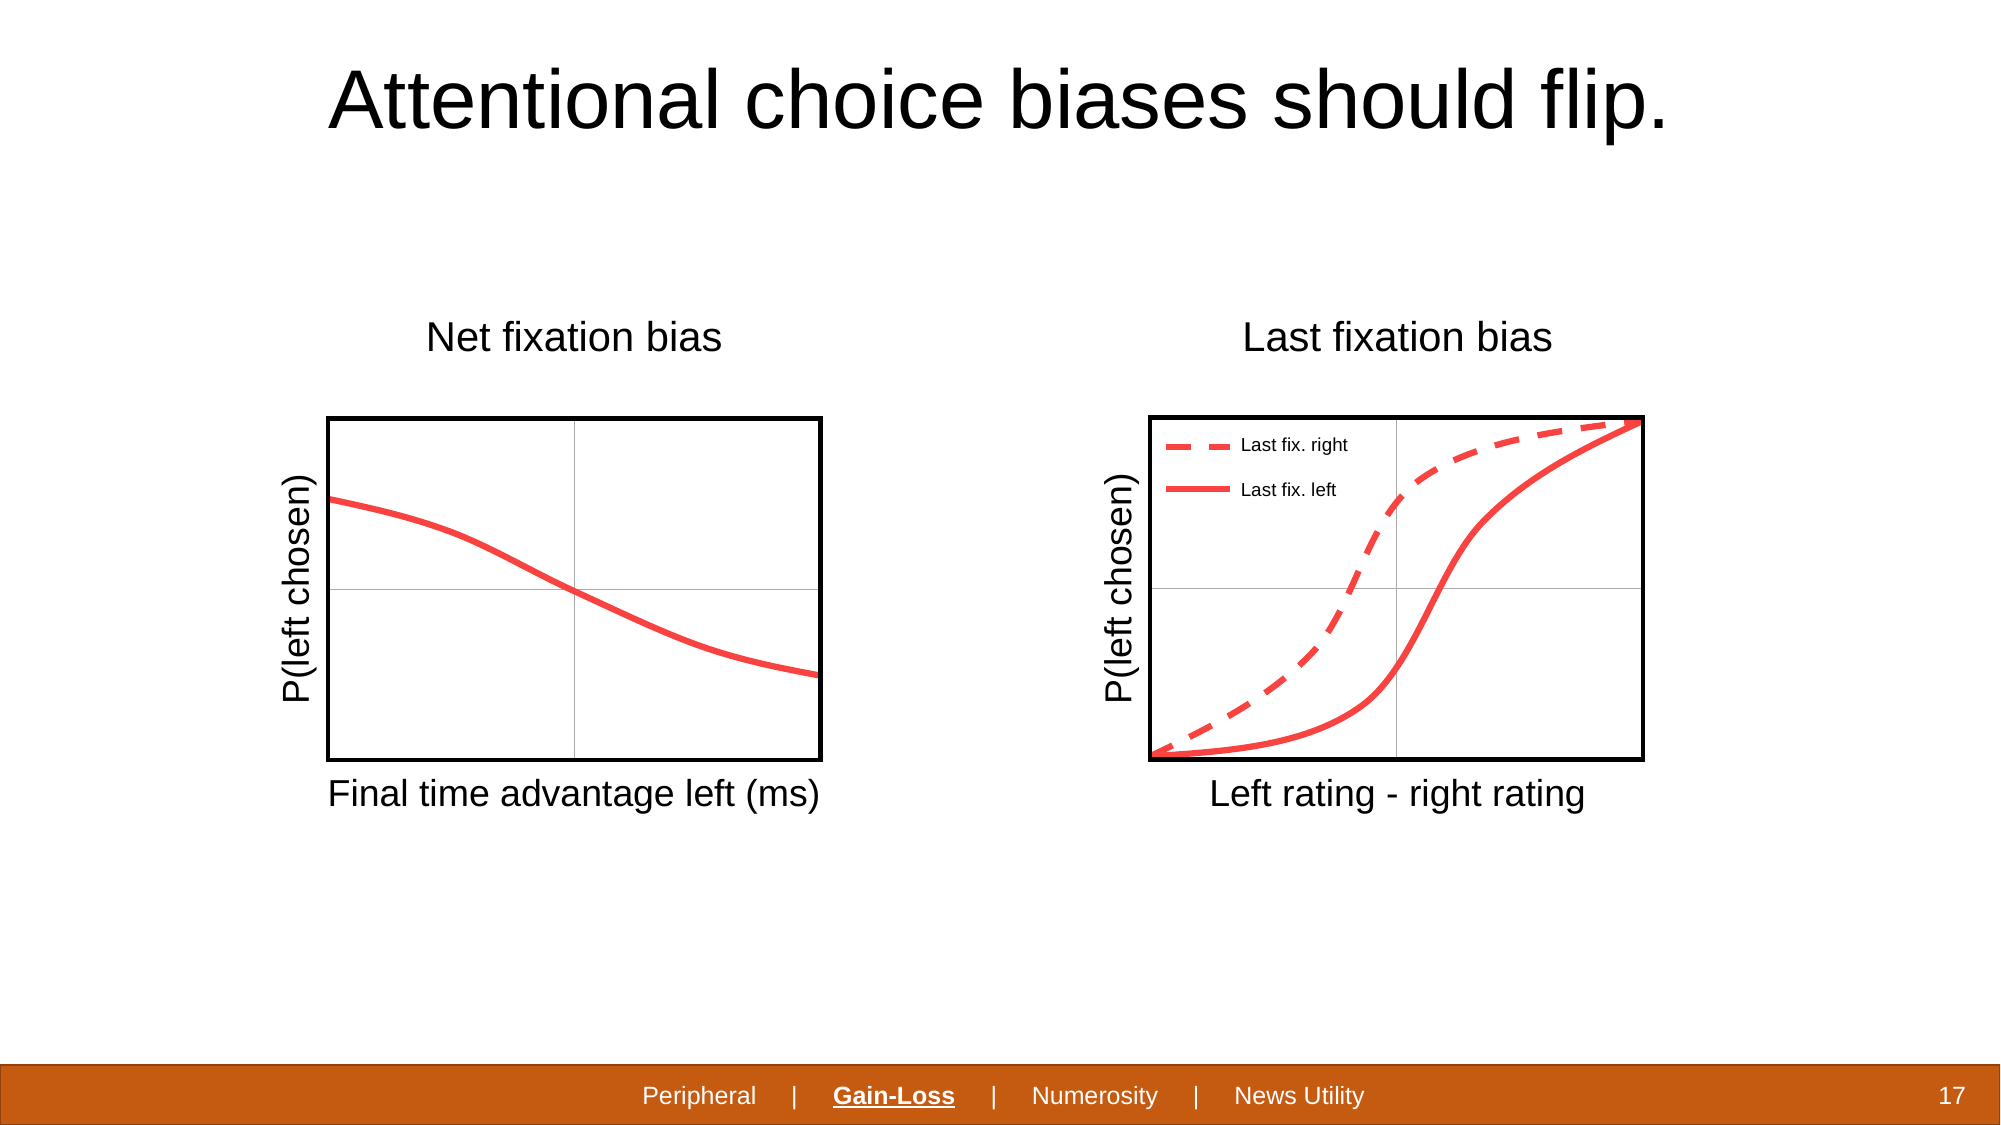

# Attentional choice biases should flip.
Last fixation bias

Last fix. right

Last fix. left
P(left chosen)
Left rating - right rating
Net fixation bias

P(left chosen)
Final time advantage left (ms)
Peripheral     |     Gain-Loss     |     Numerosity     |     News Utility
17